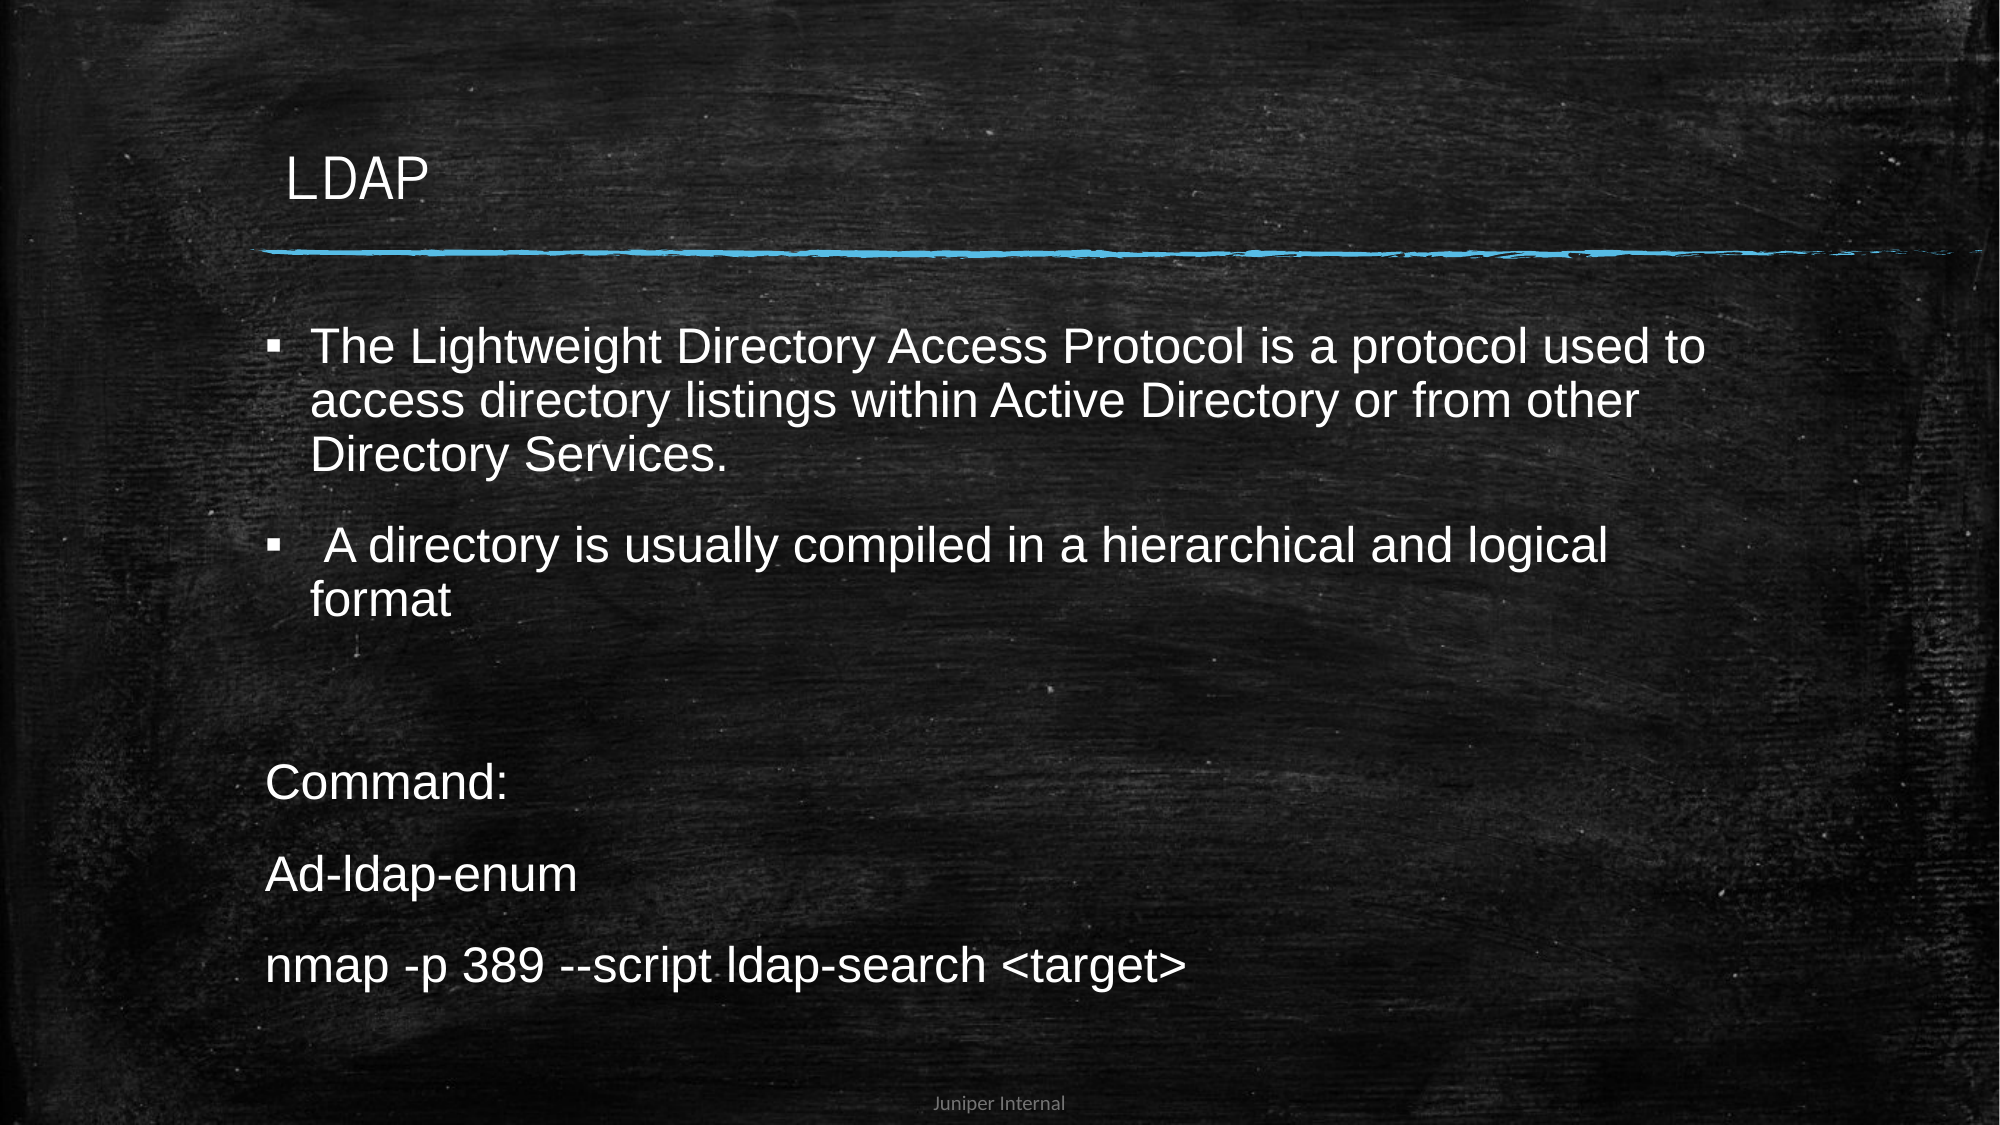

# LDAP
The Lightweight Directory Access Protocol is a protocol used to access directory listings within Active Directory or from other Directory Services.
 A directory is usually compiled in a hierarchical and logical format

Command:
Ad-ldap-enum
nmap -p 389 --script ldap-search <target>